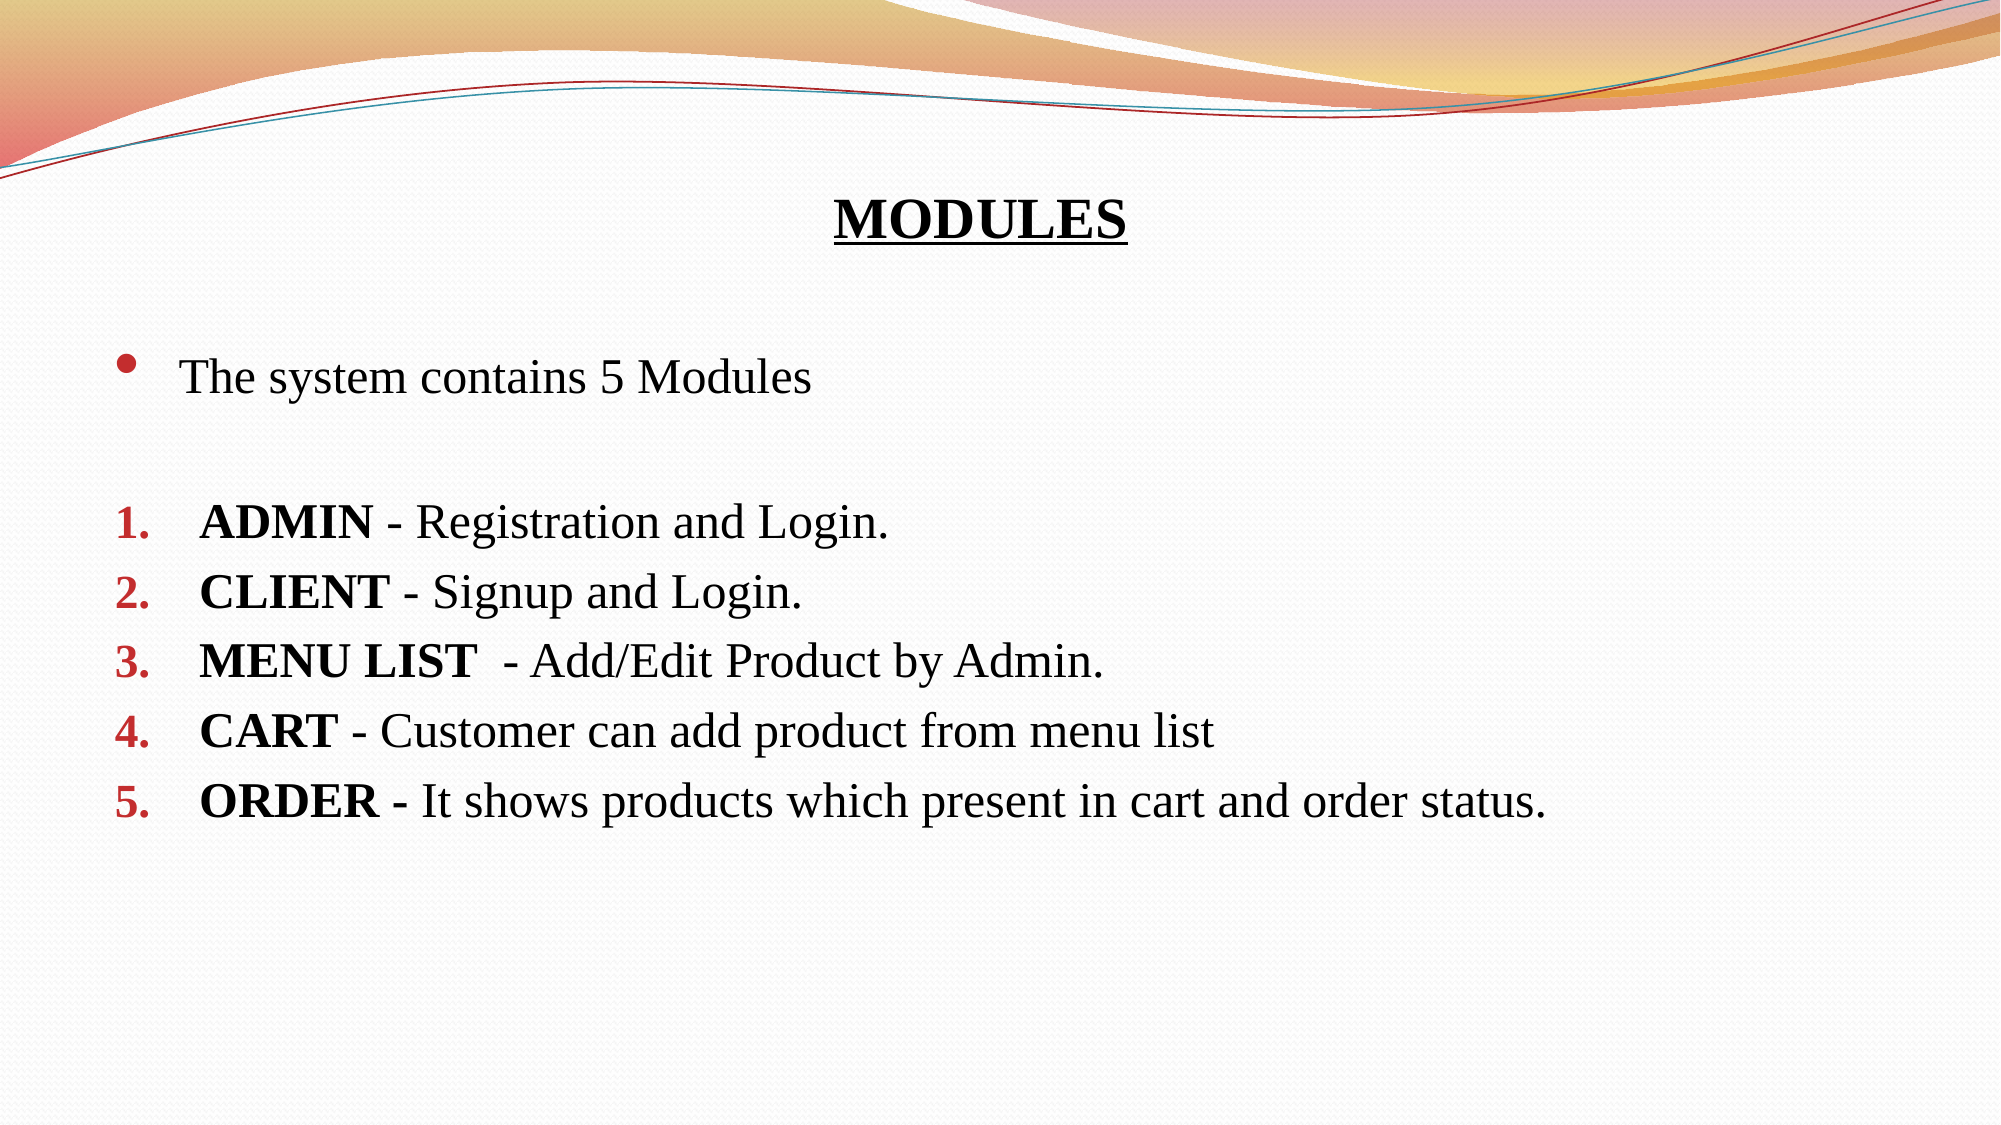

# MODULES
 The system contains 5 Modules

ADMIN - Registration and Login.
CLIENT - Signup and Login.
MENU LIST  - Add/Edit Product by Admin.
CART - Customer can add product from menu list
ORDER - It shows products which present in cart and order status.